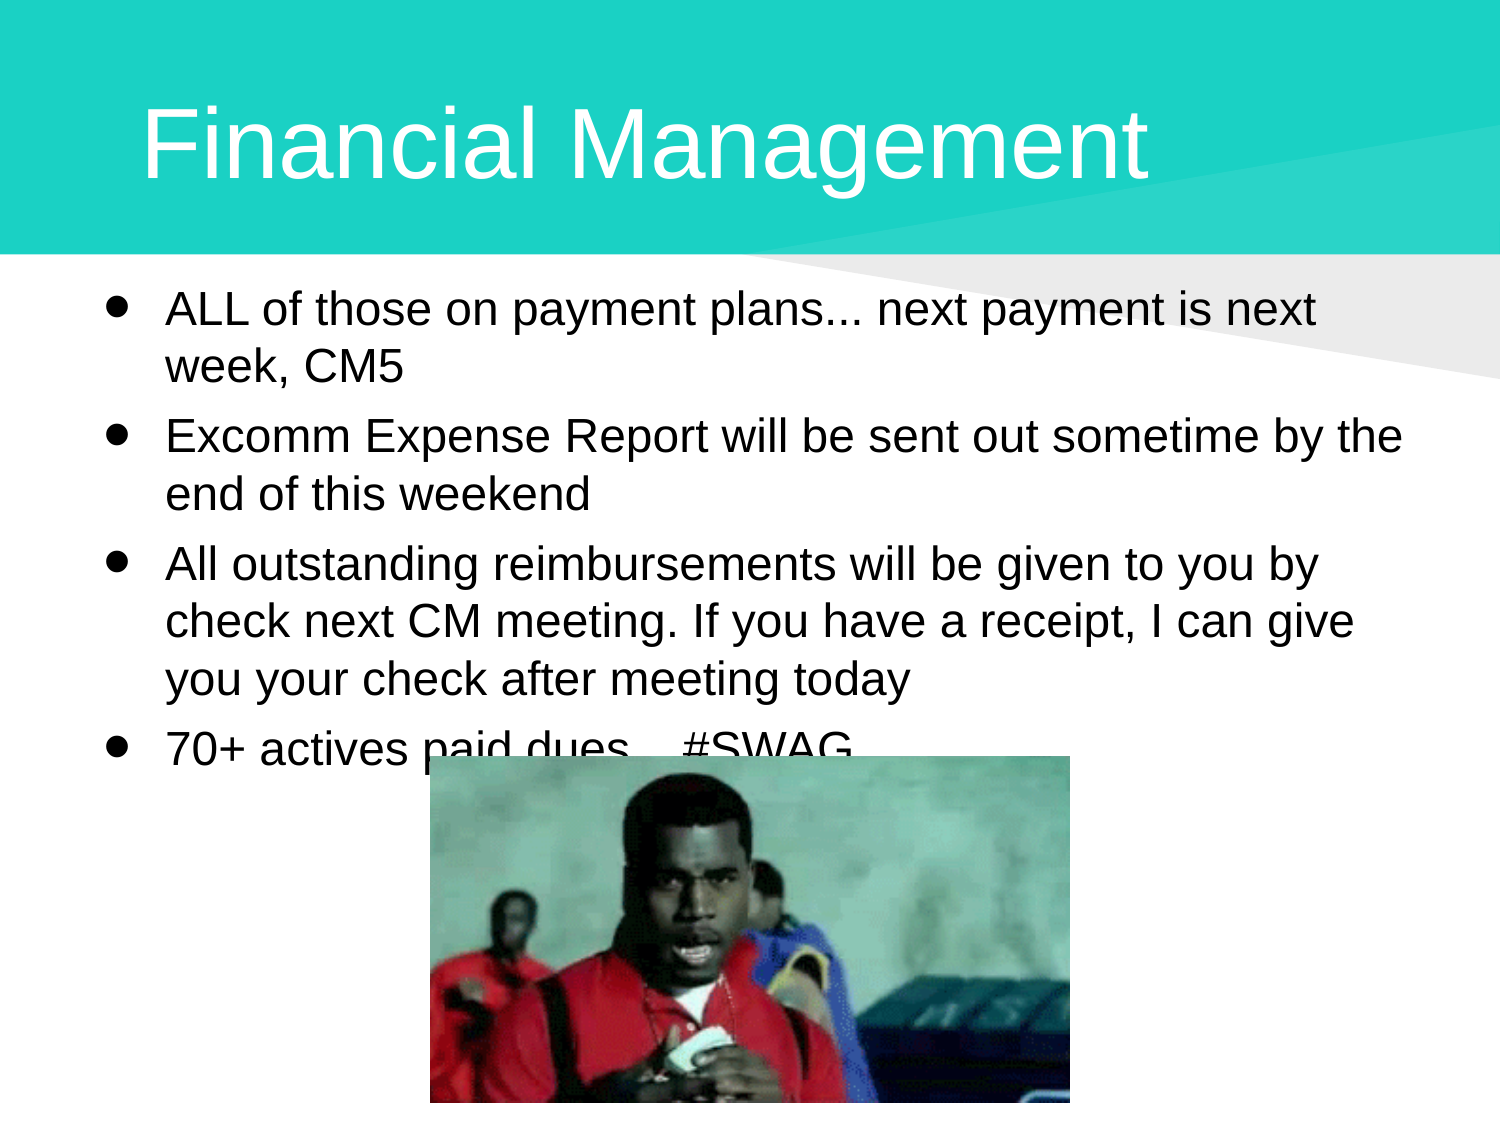

# Financial Management
ALL of those on payment plans... next payment is next week, CM5
Excomm Expense Report will be sent out sometime by the end of this weekend
All outstanding reimbursements will be given to you by check next CM meeting. If you have a receipt, I can give you your check after meeting today
70+ actives paid dues... #SWAG.